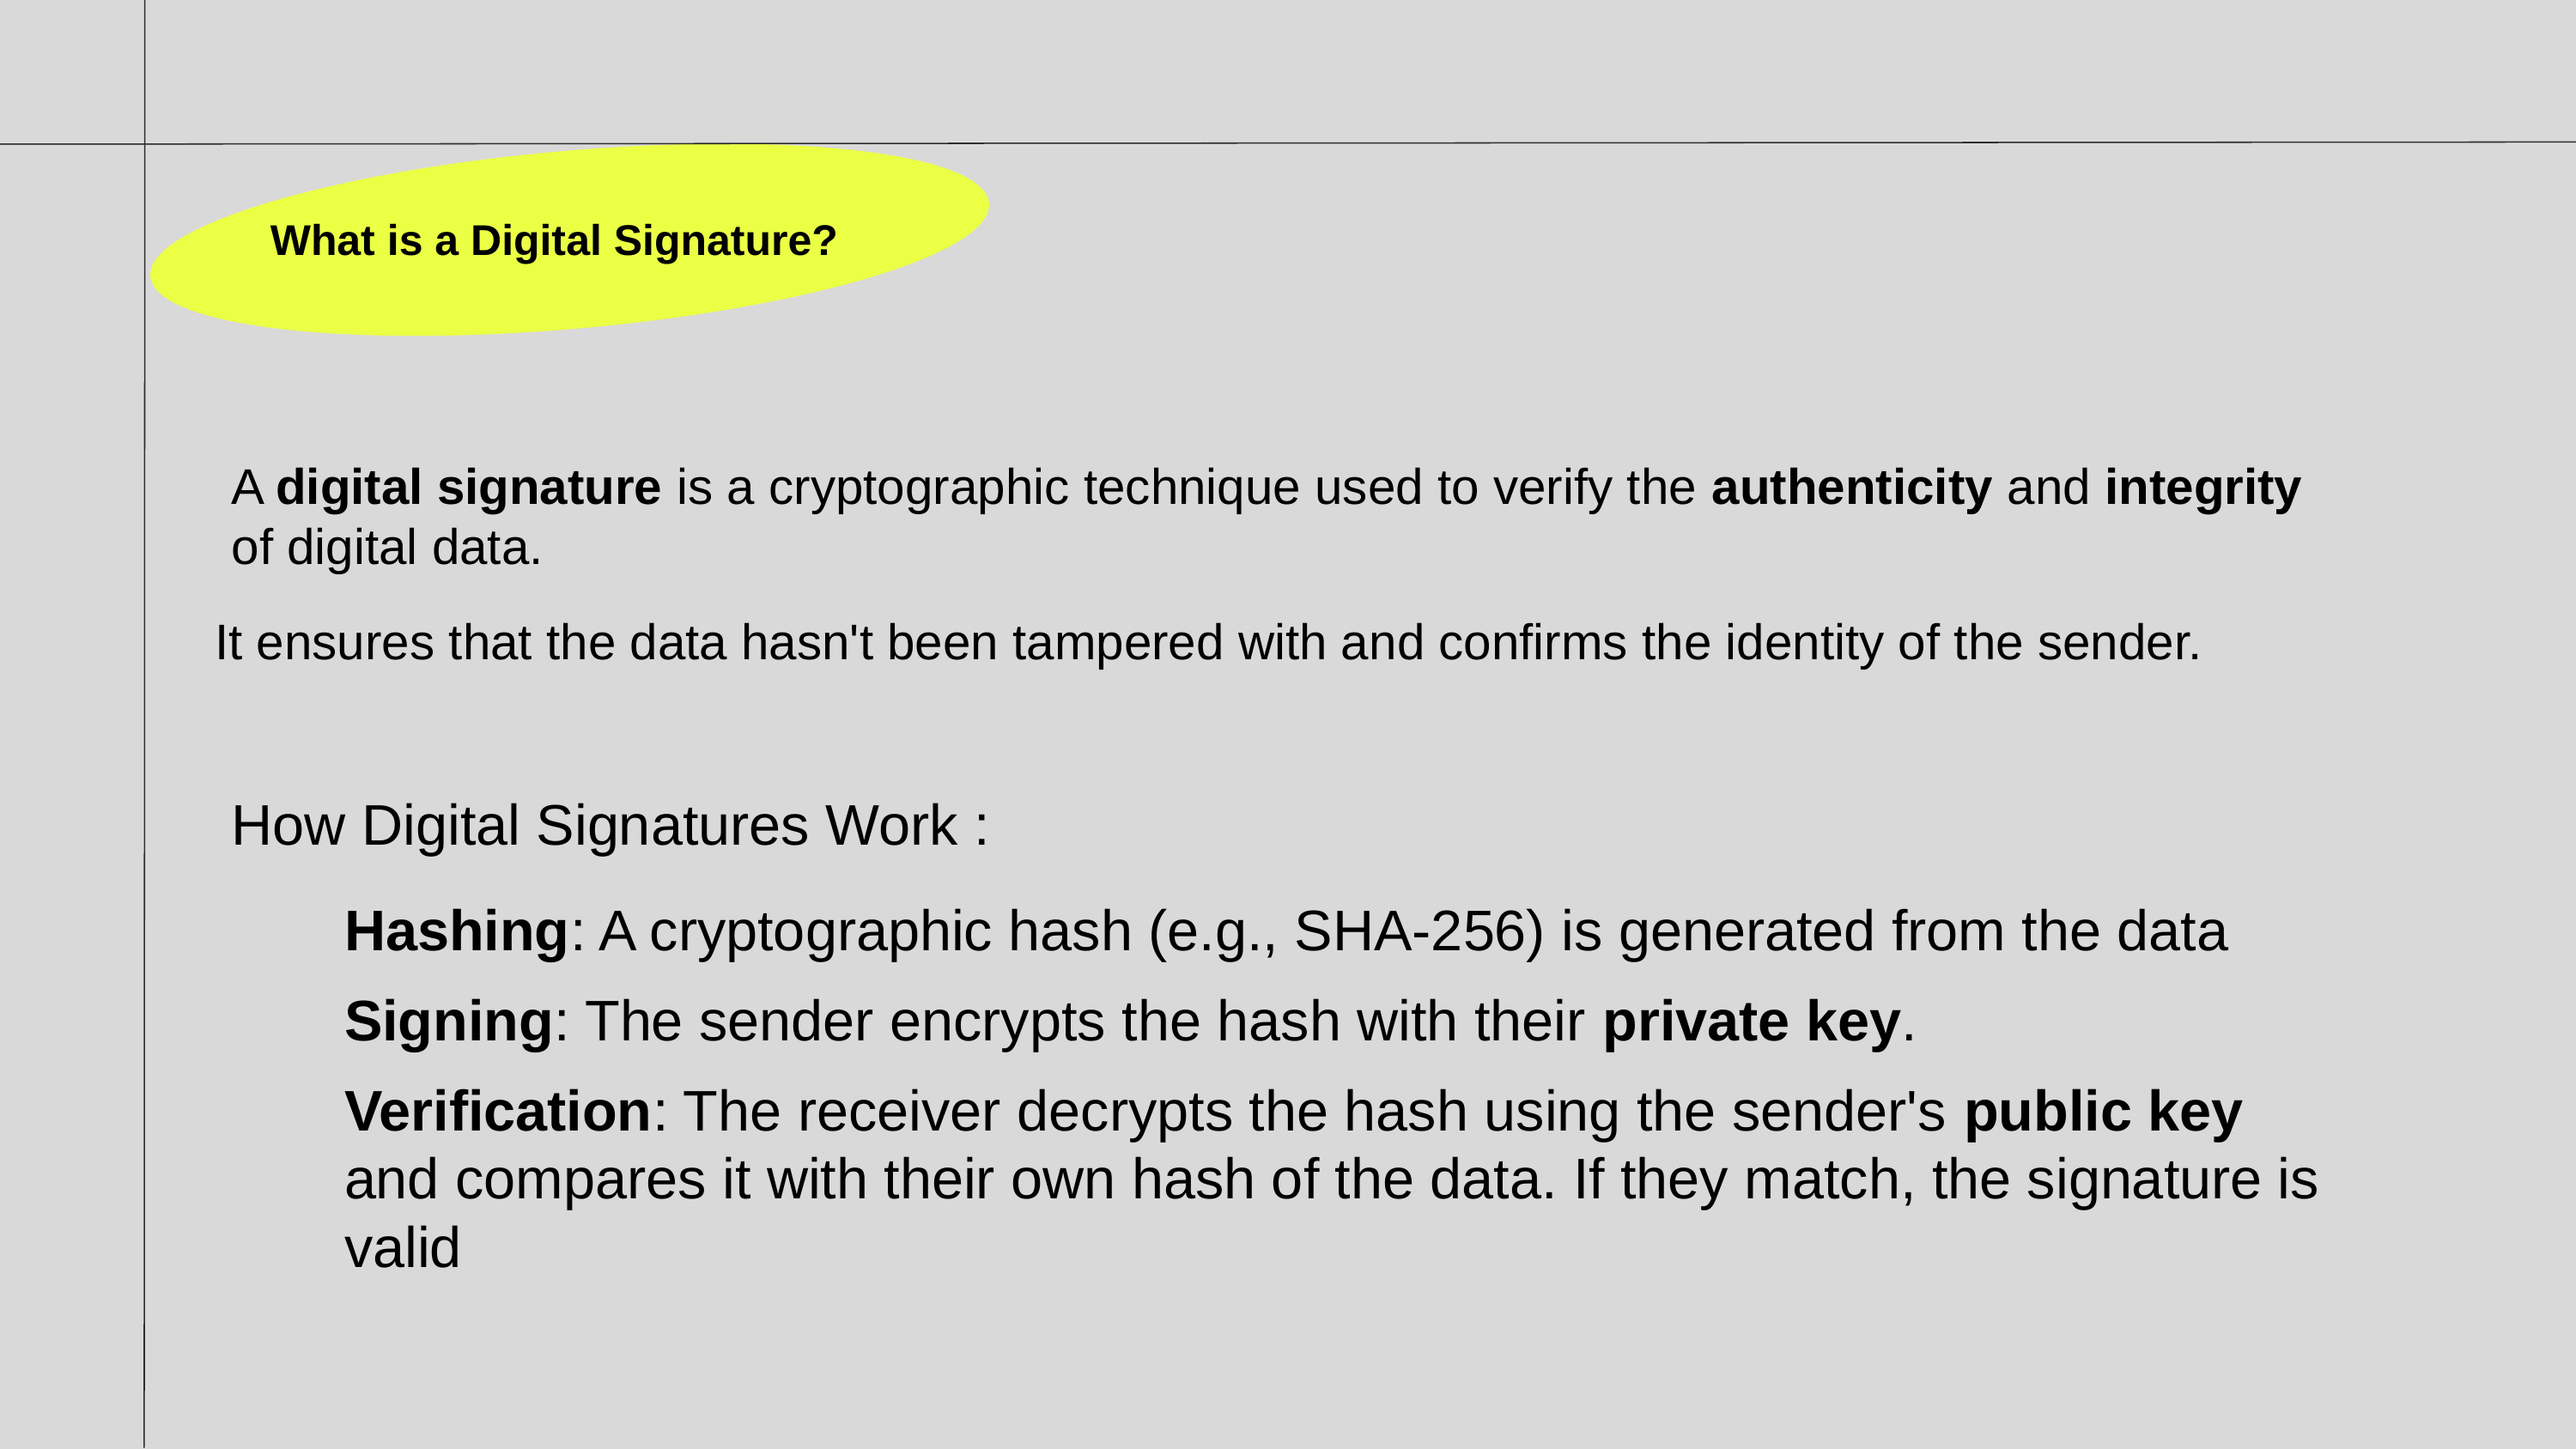

What is a Digital Signature?
A digital signature is a cryptographic technique used to verify the authenticity and integrity of digital data.
It ensures that the data hasn't been tampered with and confirms the identity of the sender.
How Digital Signatures Work :
Hashing: A cryptographic hash (e.g., SHA-256) is generated from the data

Signing: The sender encrypts the hash with their private key.

Verification: The receiver decrypts the hash using the sender's public key and compares it with their own hash of the data. If they match, the signature is valid